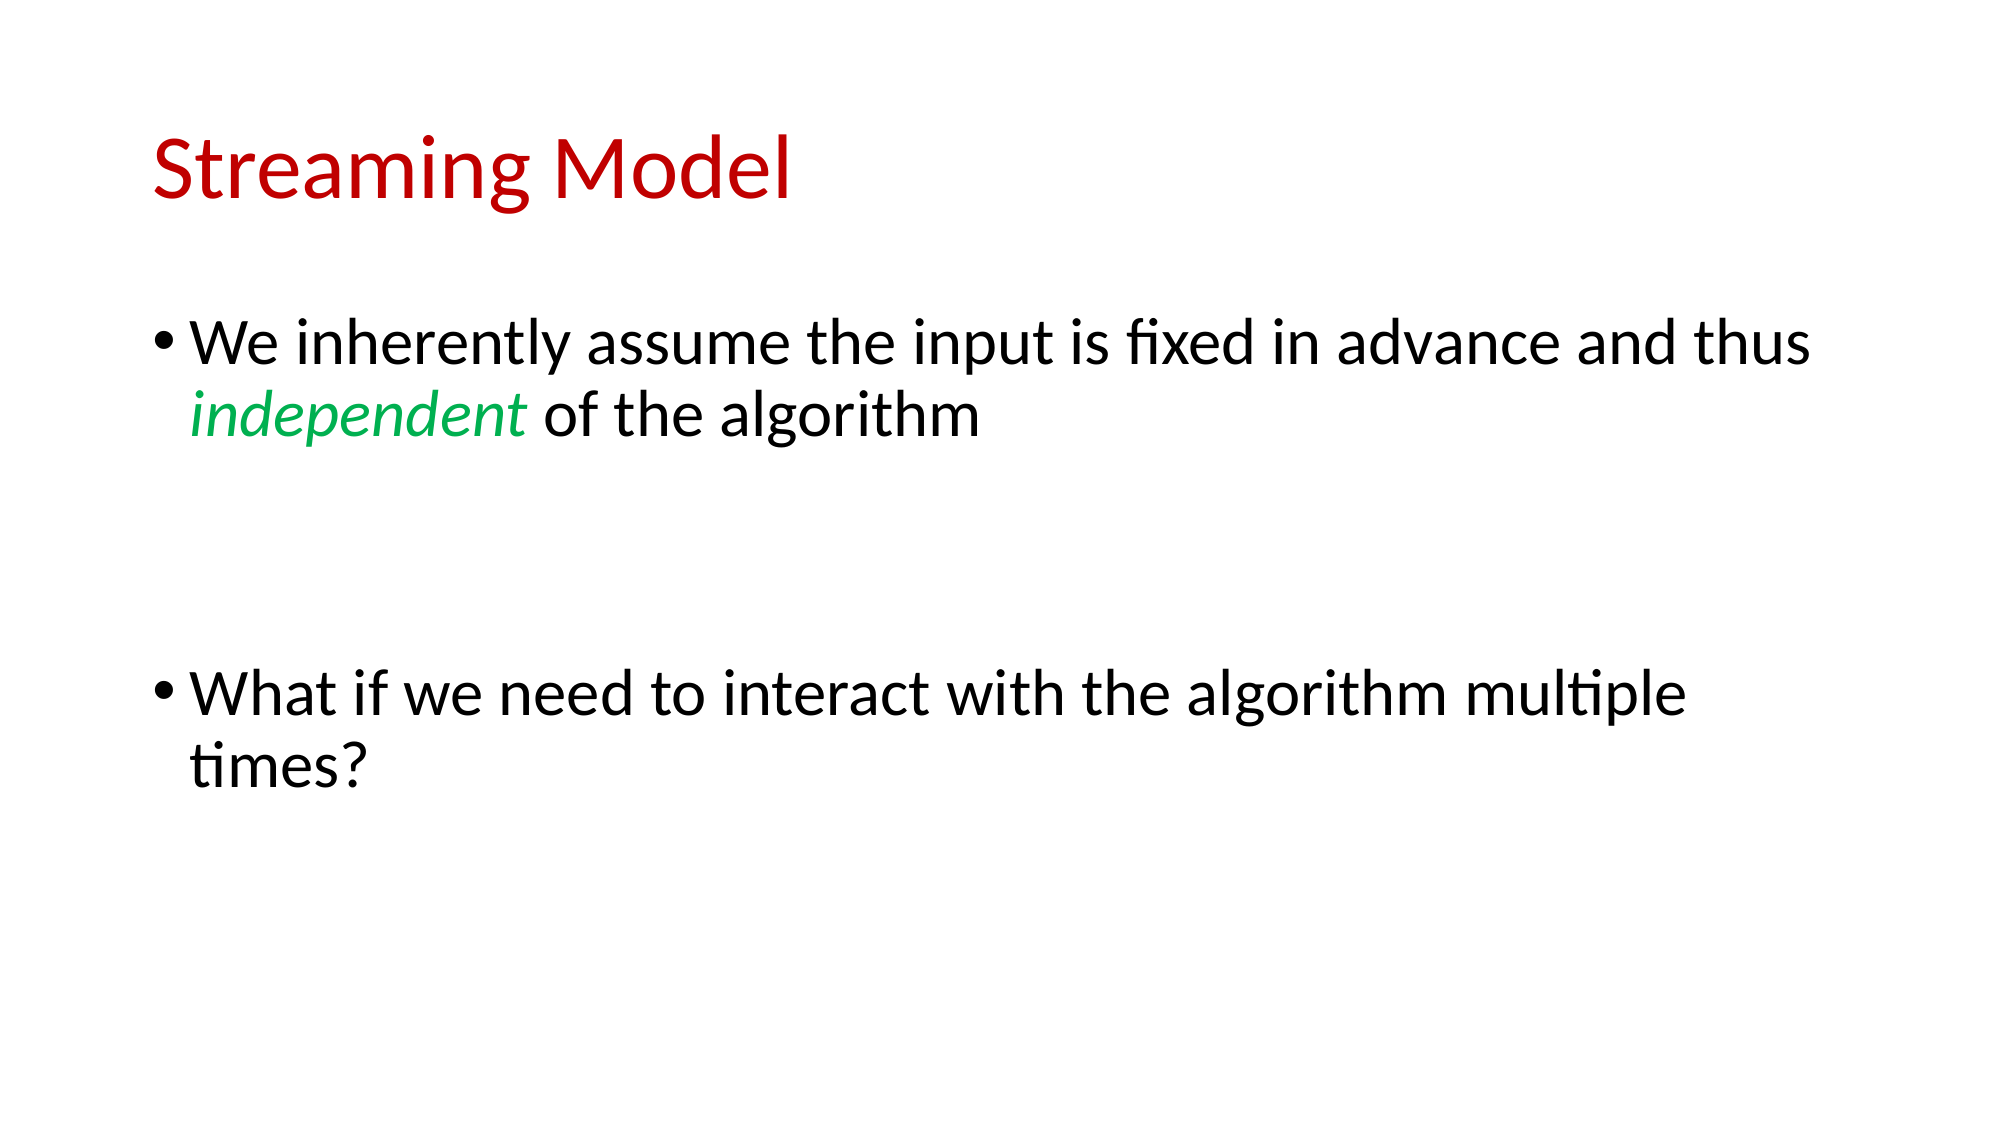

# Streaming Model
We inherently assume the input is fixed in advance and thus independent of the algorithm

What if we need to interact with the algorithm multiple times?